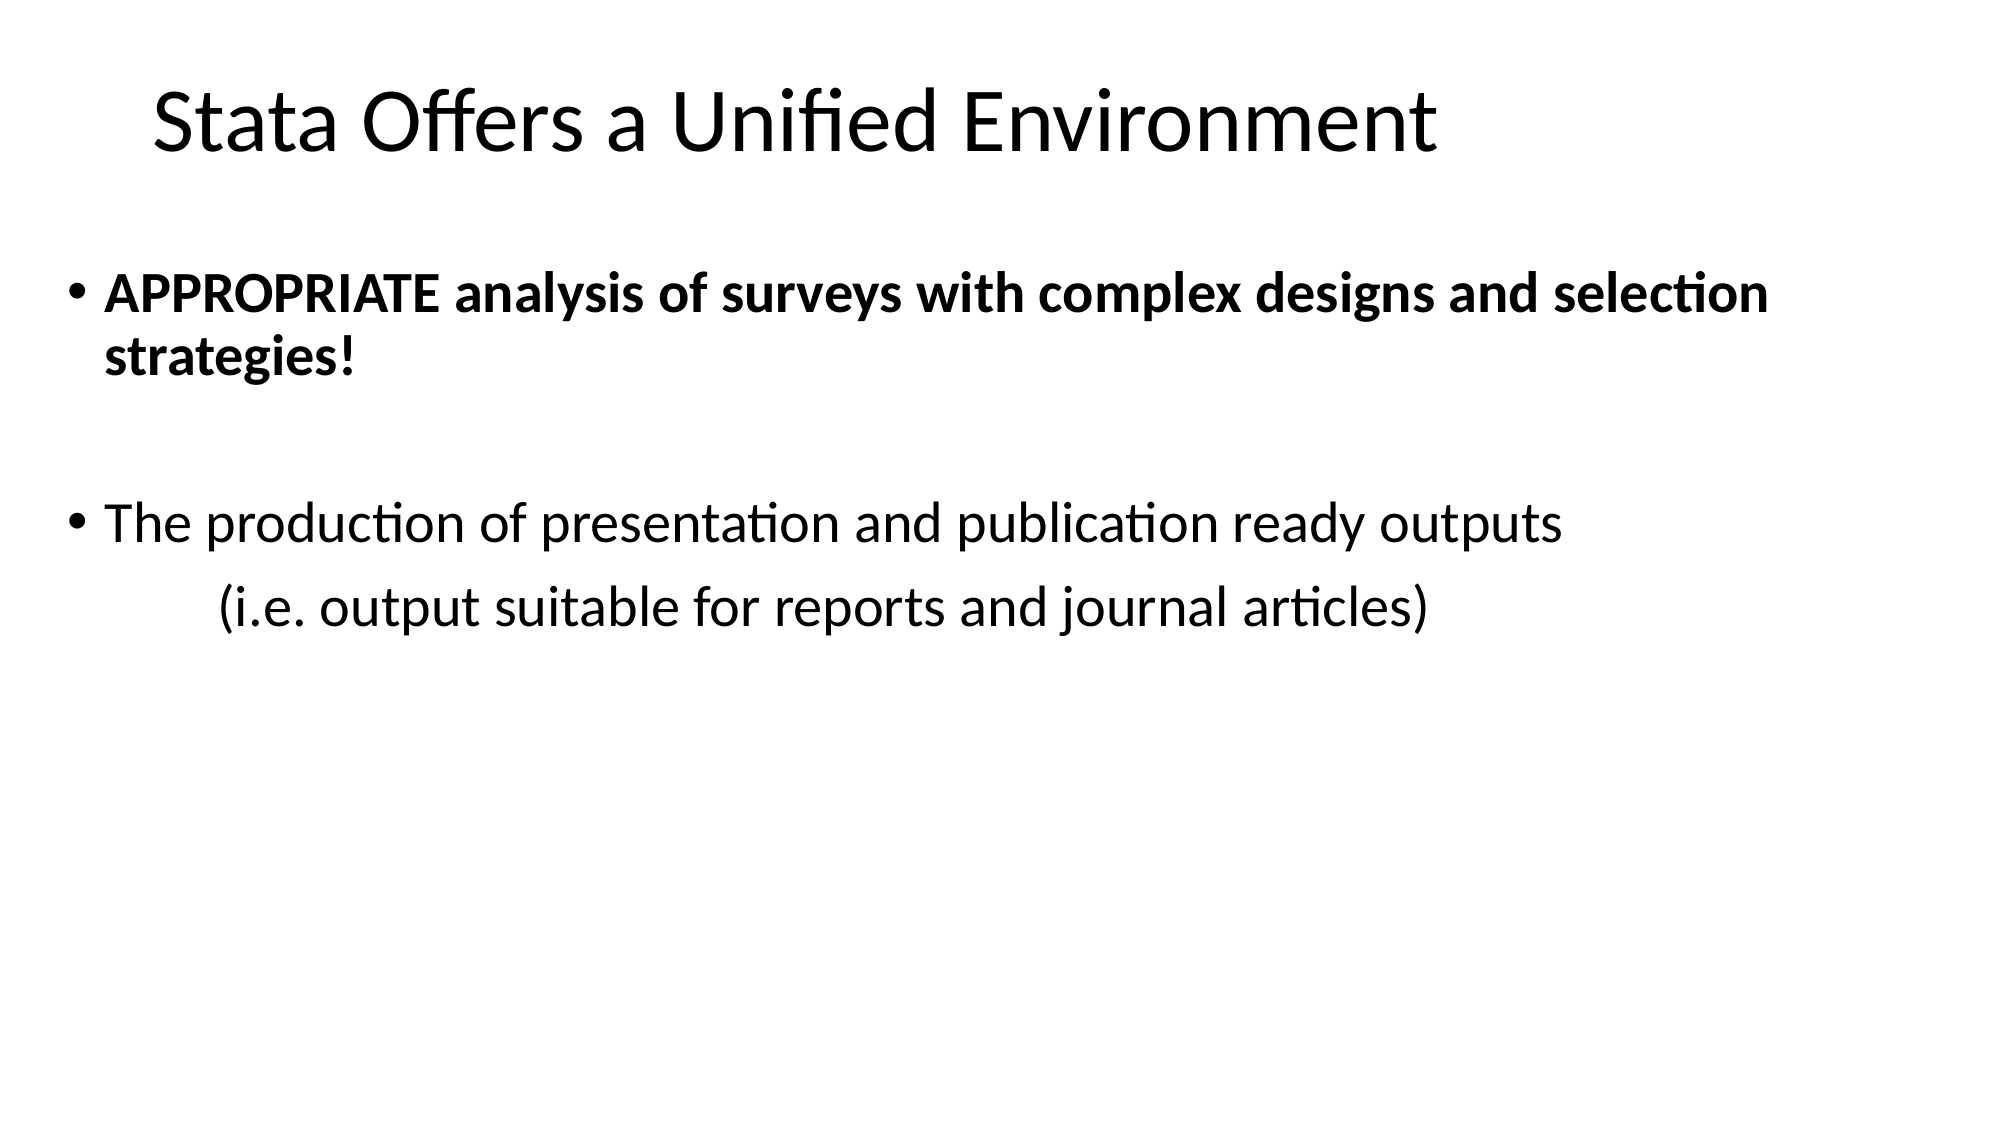

# Stata Offers a Unified Environment
APPROPRIATE analysis of surveys with complex designs and selection strategies!

The production of presentation and publication ready outputs
	(i.e. output suitable for reports and journal articles)